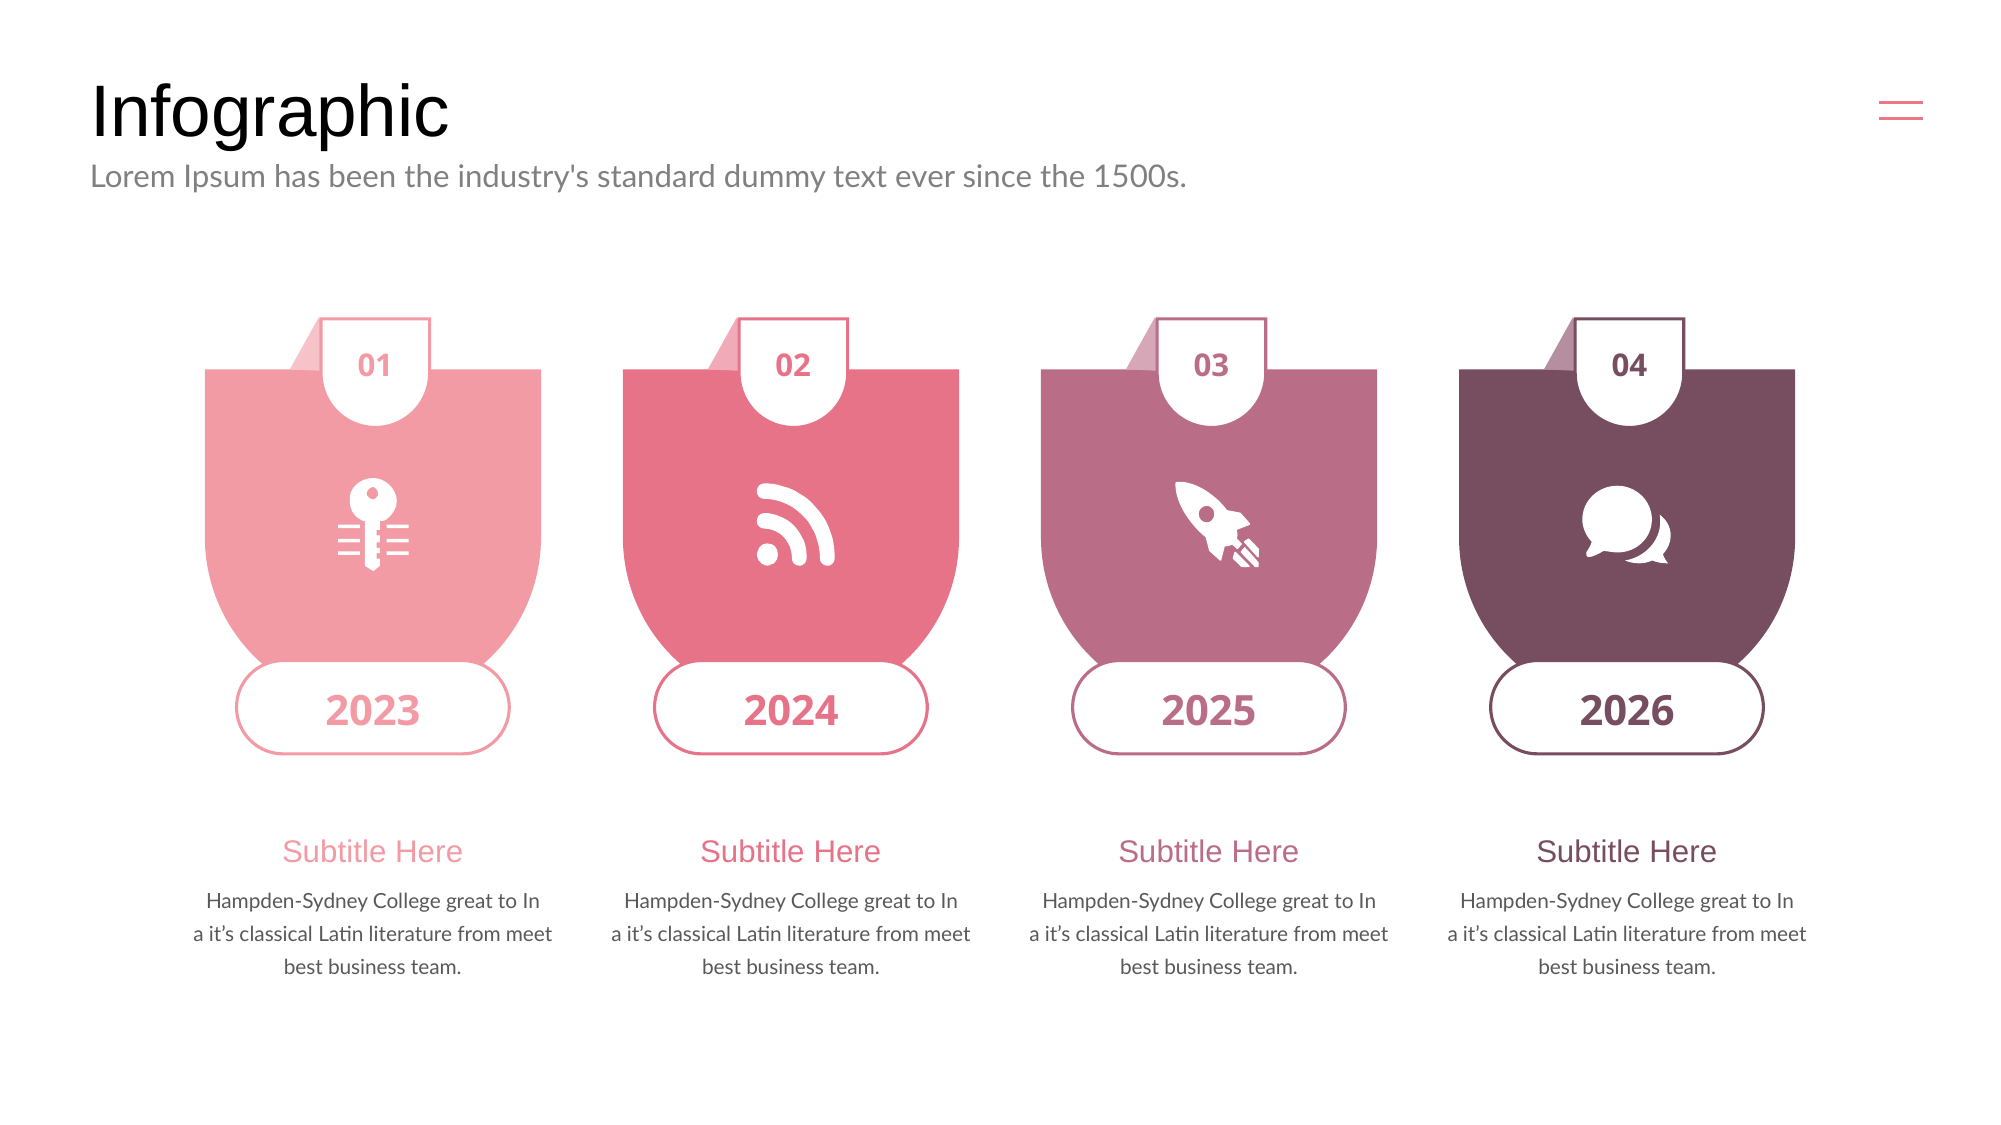

# Infographic
Lorem Ipsum has been the industry's standard dummy text ever since the 1500s.

01
02
03
04

2023
2024
2025
2026
Subtitle Here
Subtitle Here
Subtitle Here
Subtitle Here
Hampden-Sydney College great to In
a it’s classical Latin literature from meet best business team.
Hampden-Sydney College great to In
a it’s classical Latin literature from meet best business team.
Hampden-Sydney College great to In
a it’s classical Latin literature from meet best business team.
Hampden-Sydney College great to In
a it’s classical Latin literature from meet best business team.